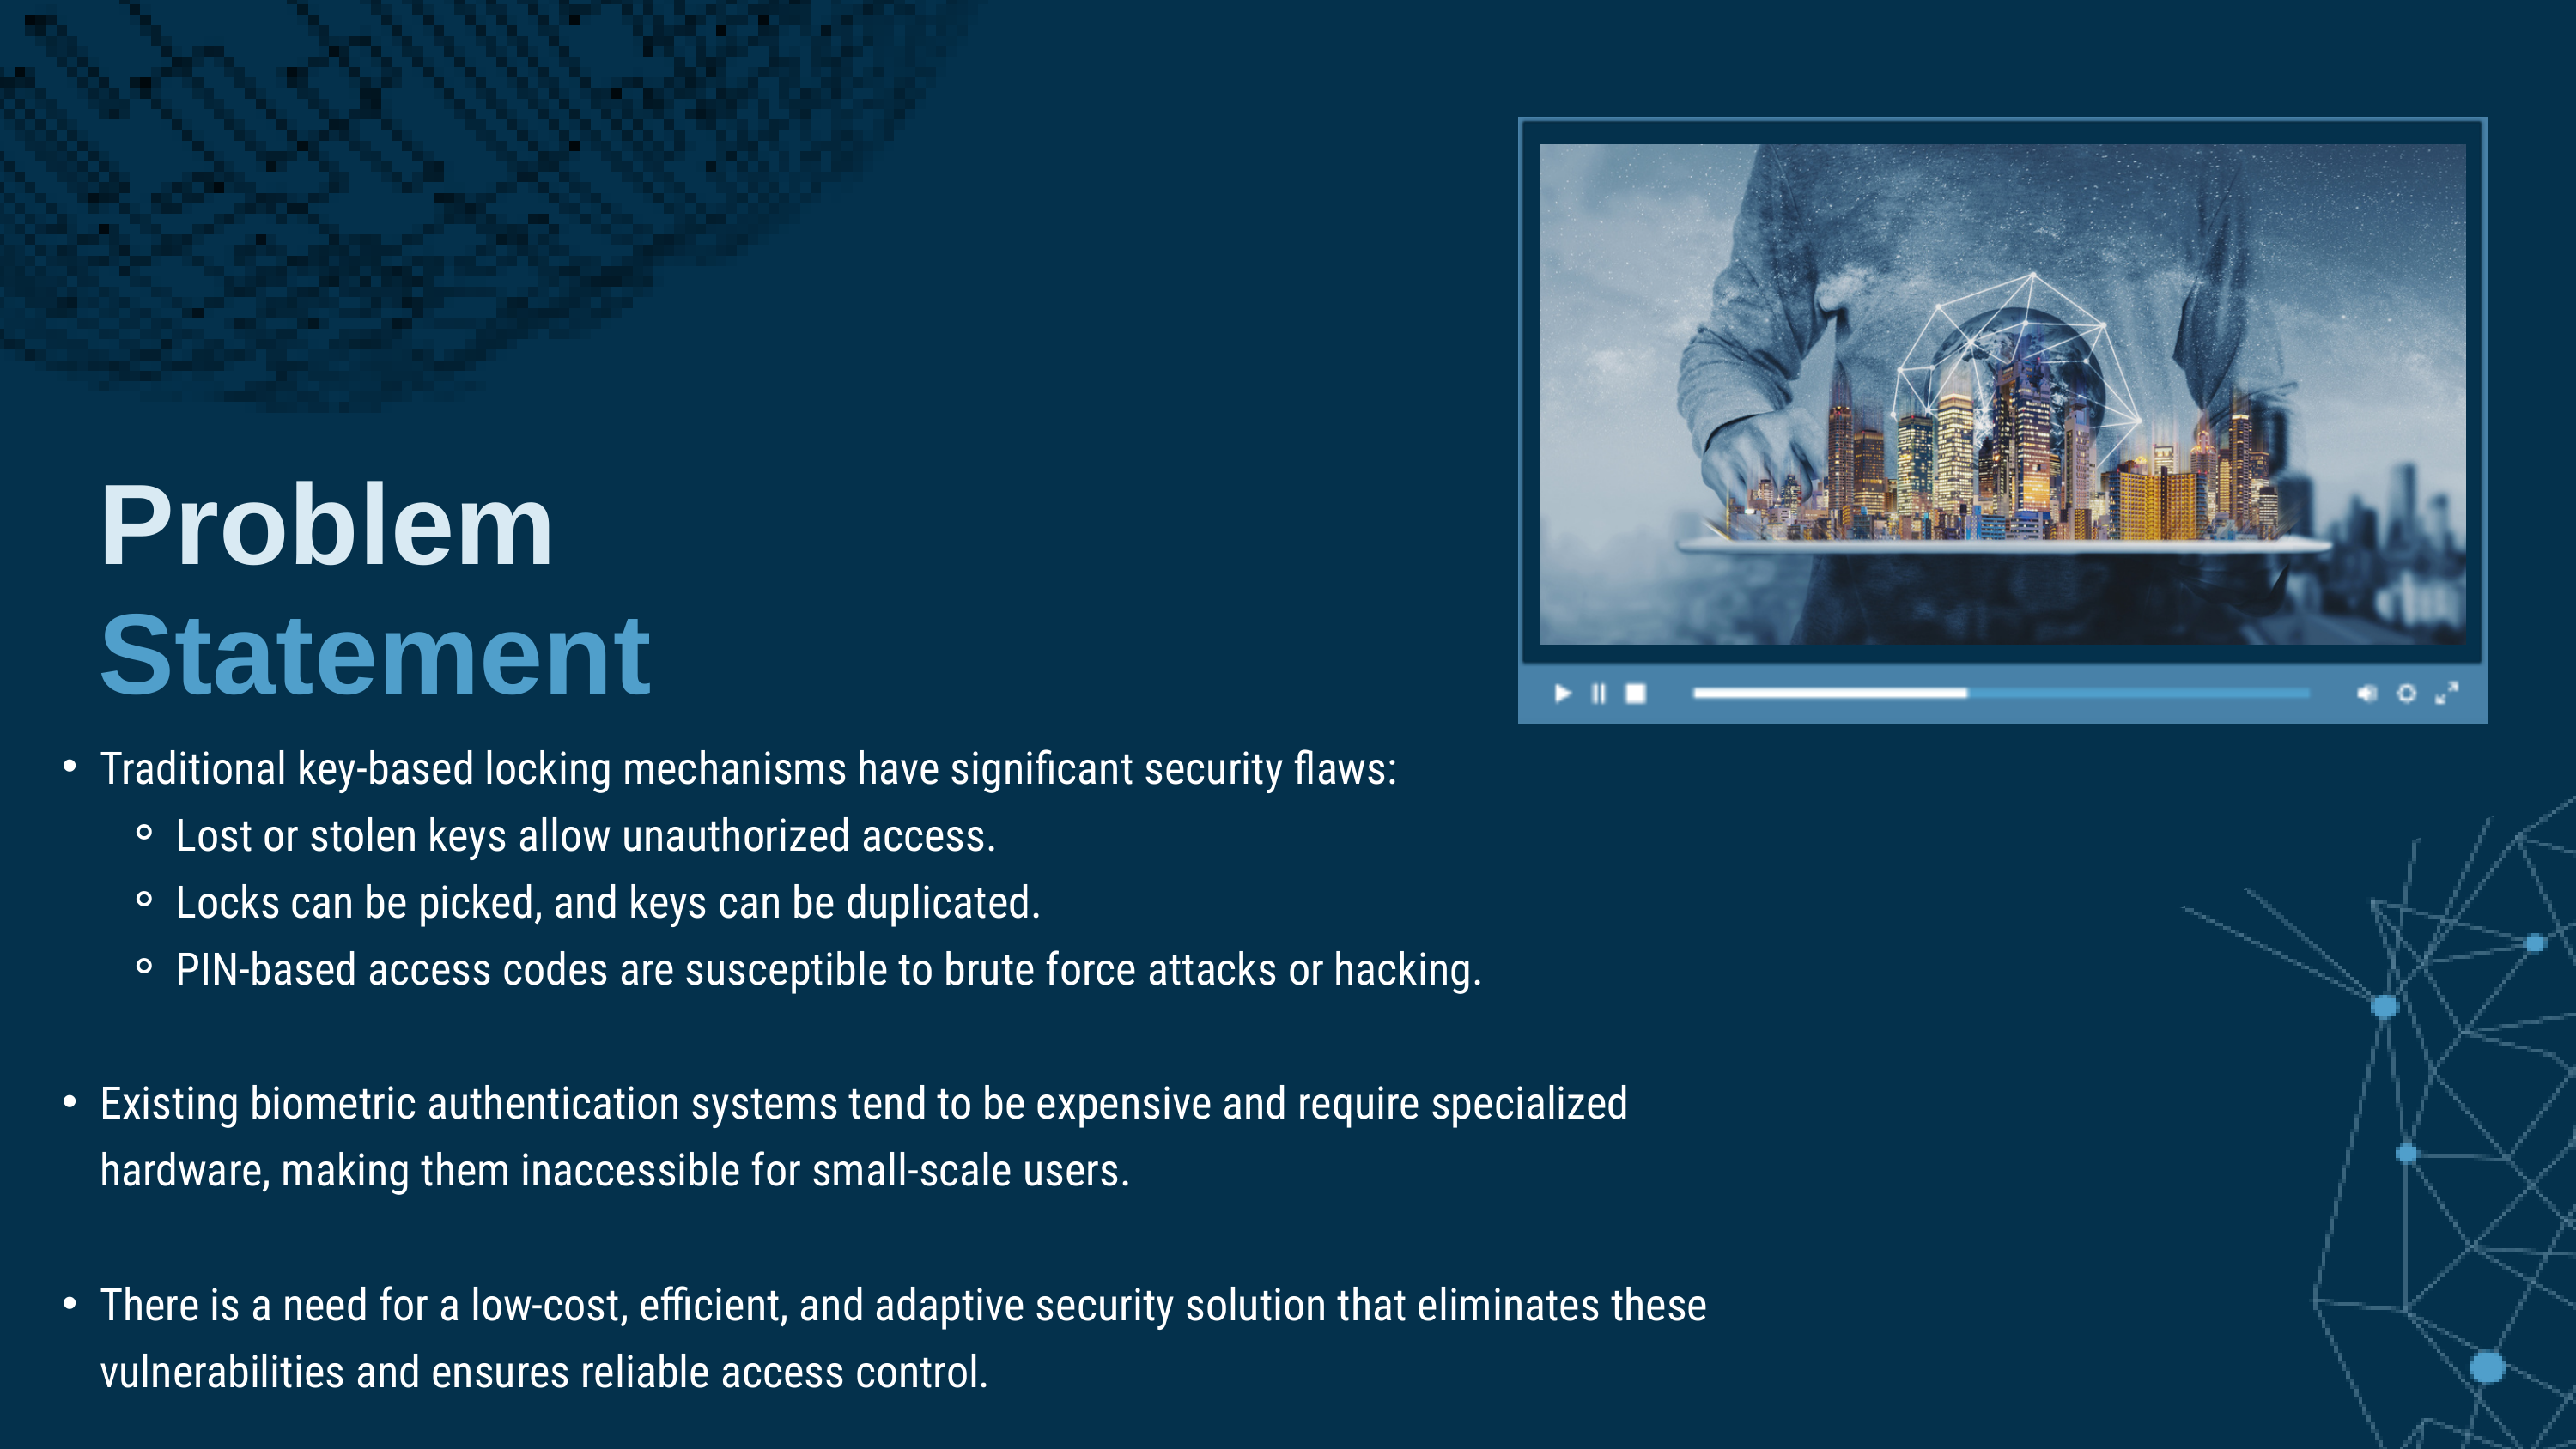

Problem
Statement
Traditional key-based locking mechanisms have significant security flaws:
Lost or stolen keys allow unauthorized access.
Locks can be picked, and keys can be duplicated.
PIN-based access codes are susceptible to brute force attacks or hacking.

Existing biometric authentication systems tend to be expensive and require specialized hardware, making them inaccessible for small-scale users.

There is a need for a low-cost, efficient, and adaptive security solution that eliminates these vulnerabilities and ensures reliable access control.